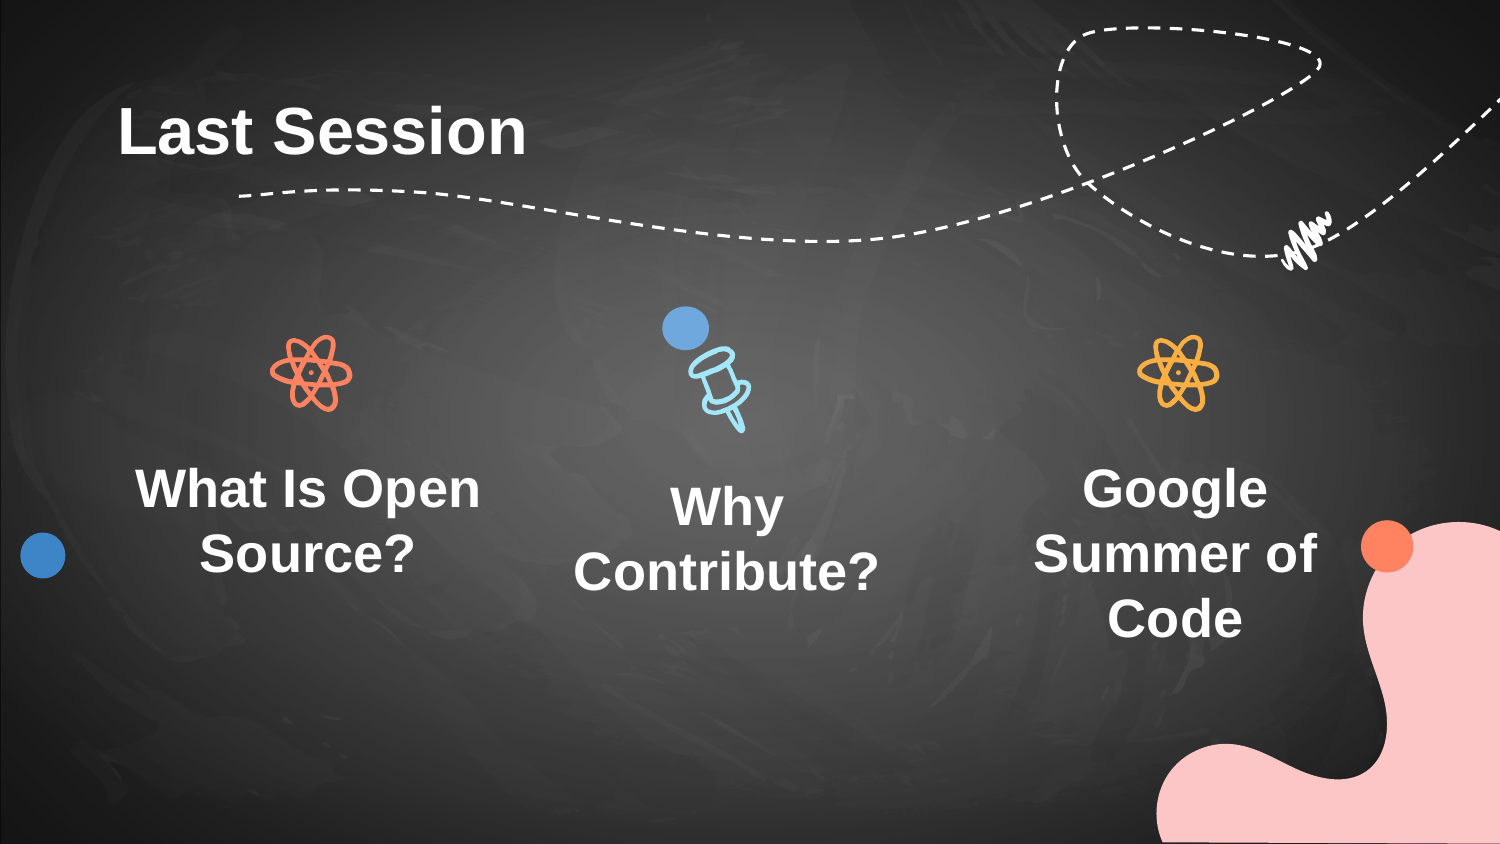

Last Session

What Is Open Source?
# Google Summer of Code

Why Contribute?